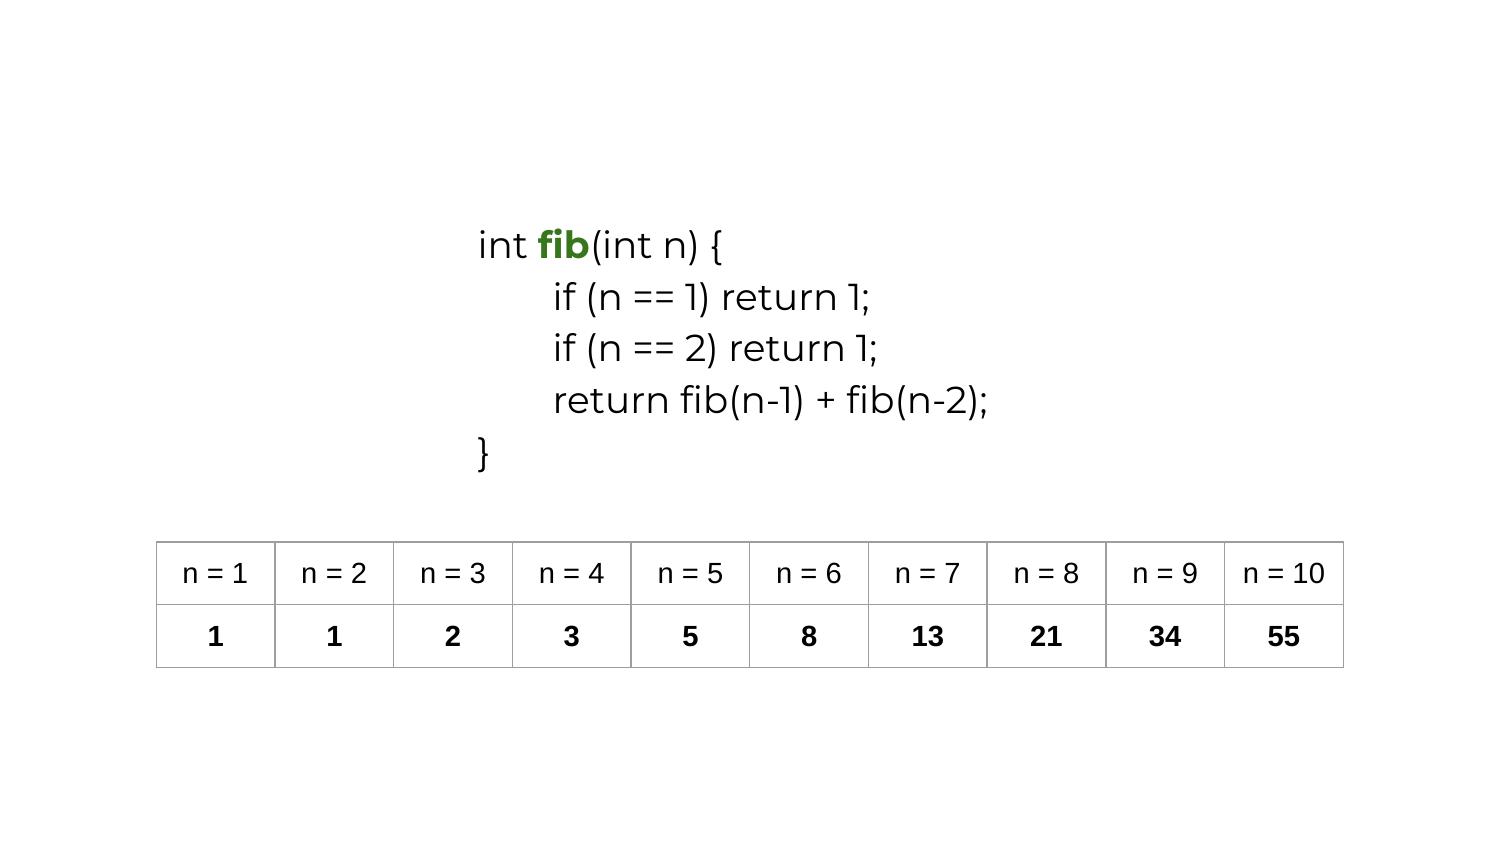

int fib(int n) {
if (n == 1) return 1;
if (n == 2) return 1;
return fib(n-1) + fib(n-2);
}

| n = 1 | n = 2 | n = 3 | n = 4 | n = 5 | n = 6 | n = 7 | n = 8 | n = 9 | n = 10 |
| --- | --- | --- | --- | --- | --- | --- | --- | --- | --- |
| 1 | 1 | 2 | 3 | 5 | 8 | 13 | 21 | 34 | 55 |